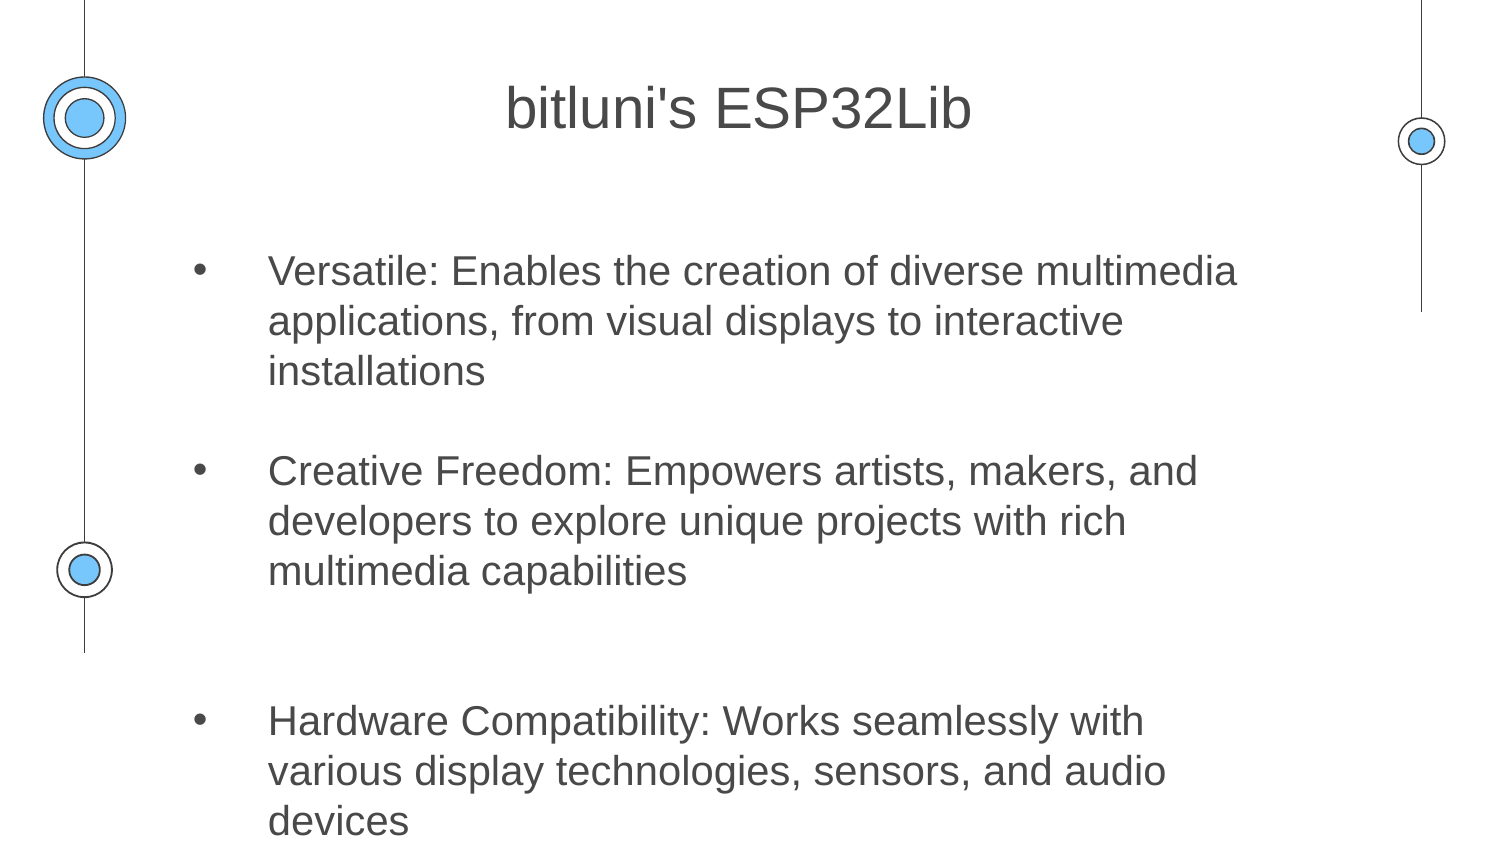

# bitluni's ESP32Lib

Versatile: Enables the creation of diverse multimedia applications, from visual displays to interactive installations

Creative Freedom: Empowers artists, makers, and developers to explore unique projects with rich multimedia capabilities

Hardware Compatibility: Works seamlessly with various display technologies, sensors, and audio devices